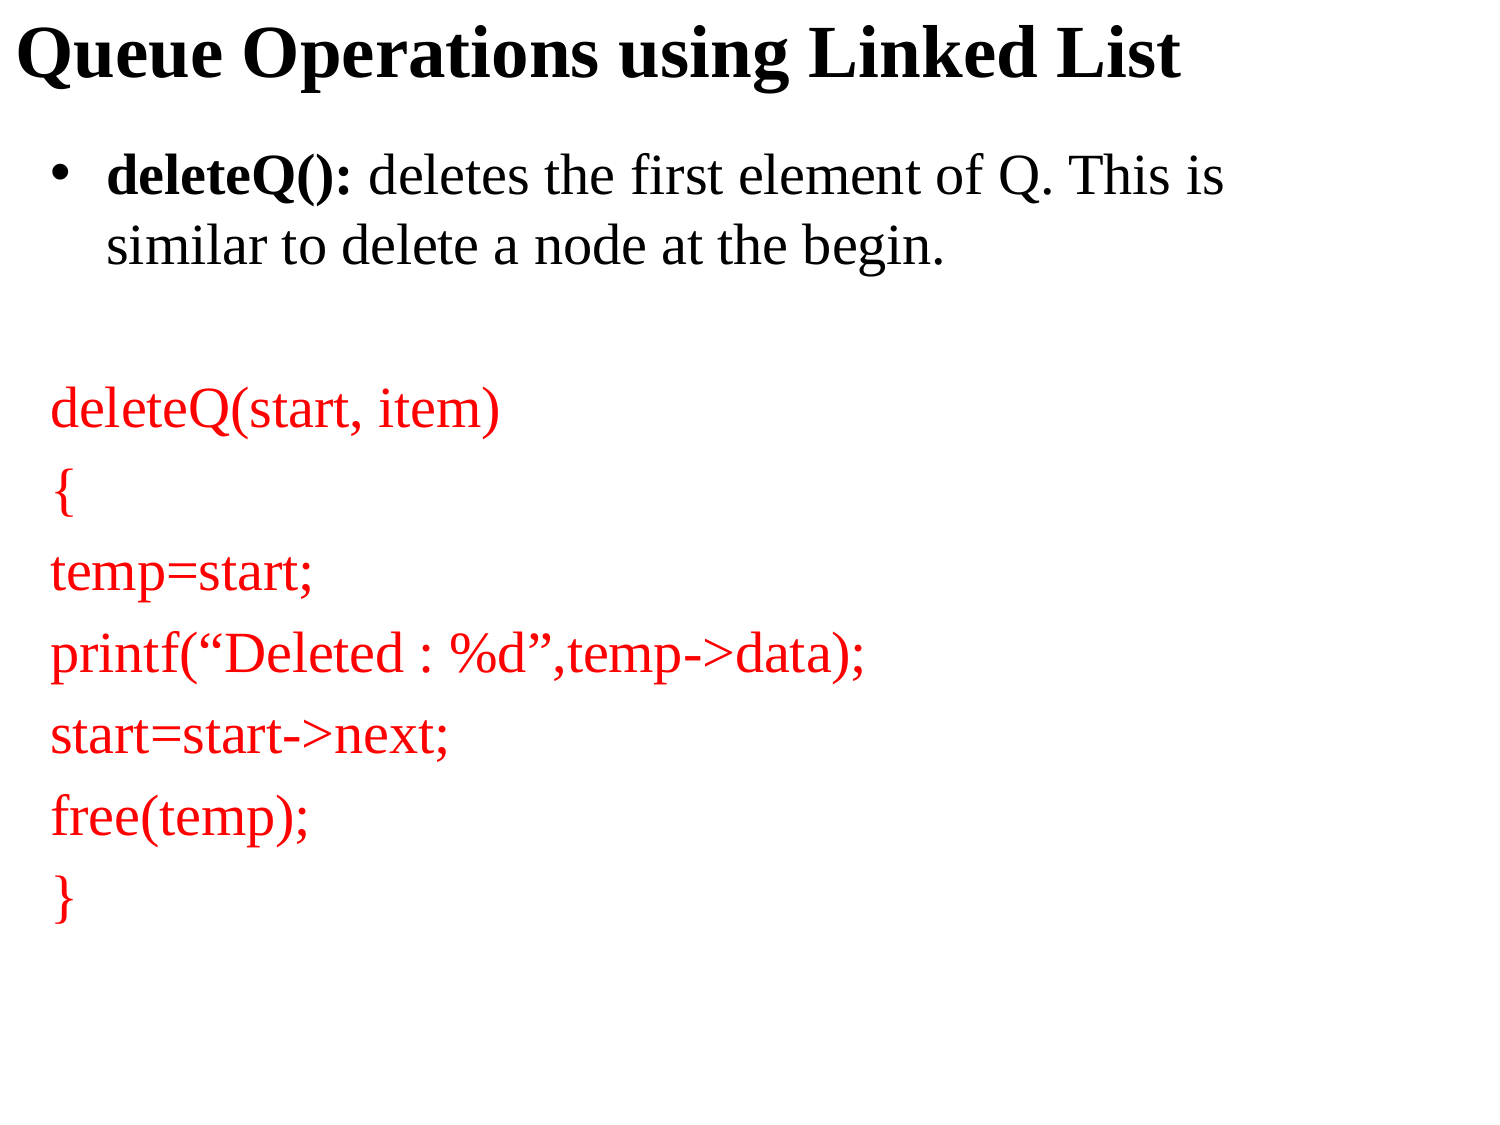

# Queue Operations using Linked List
deleteQ(): deletes the first element of Q. This is similar to delete a node at the begin.

deleteQ(start, item)
{
temp=start;
printf(“Deleted : %d”,temp->data);
start=start->next;
free(temp);
}